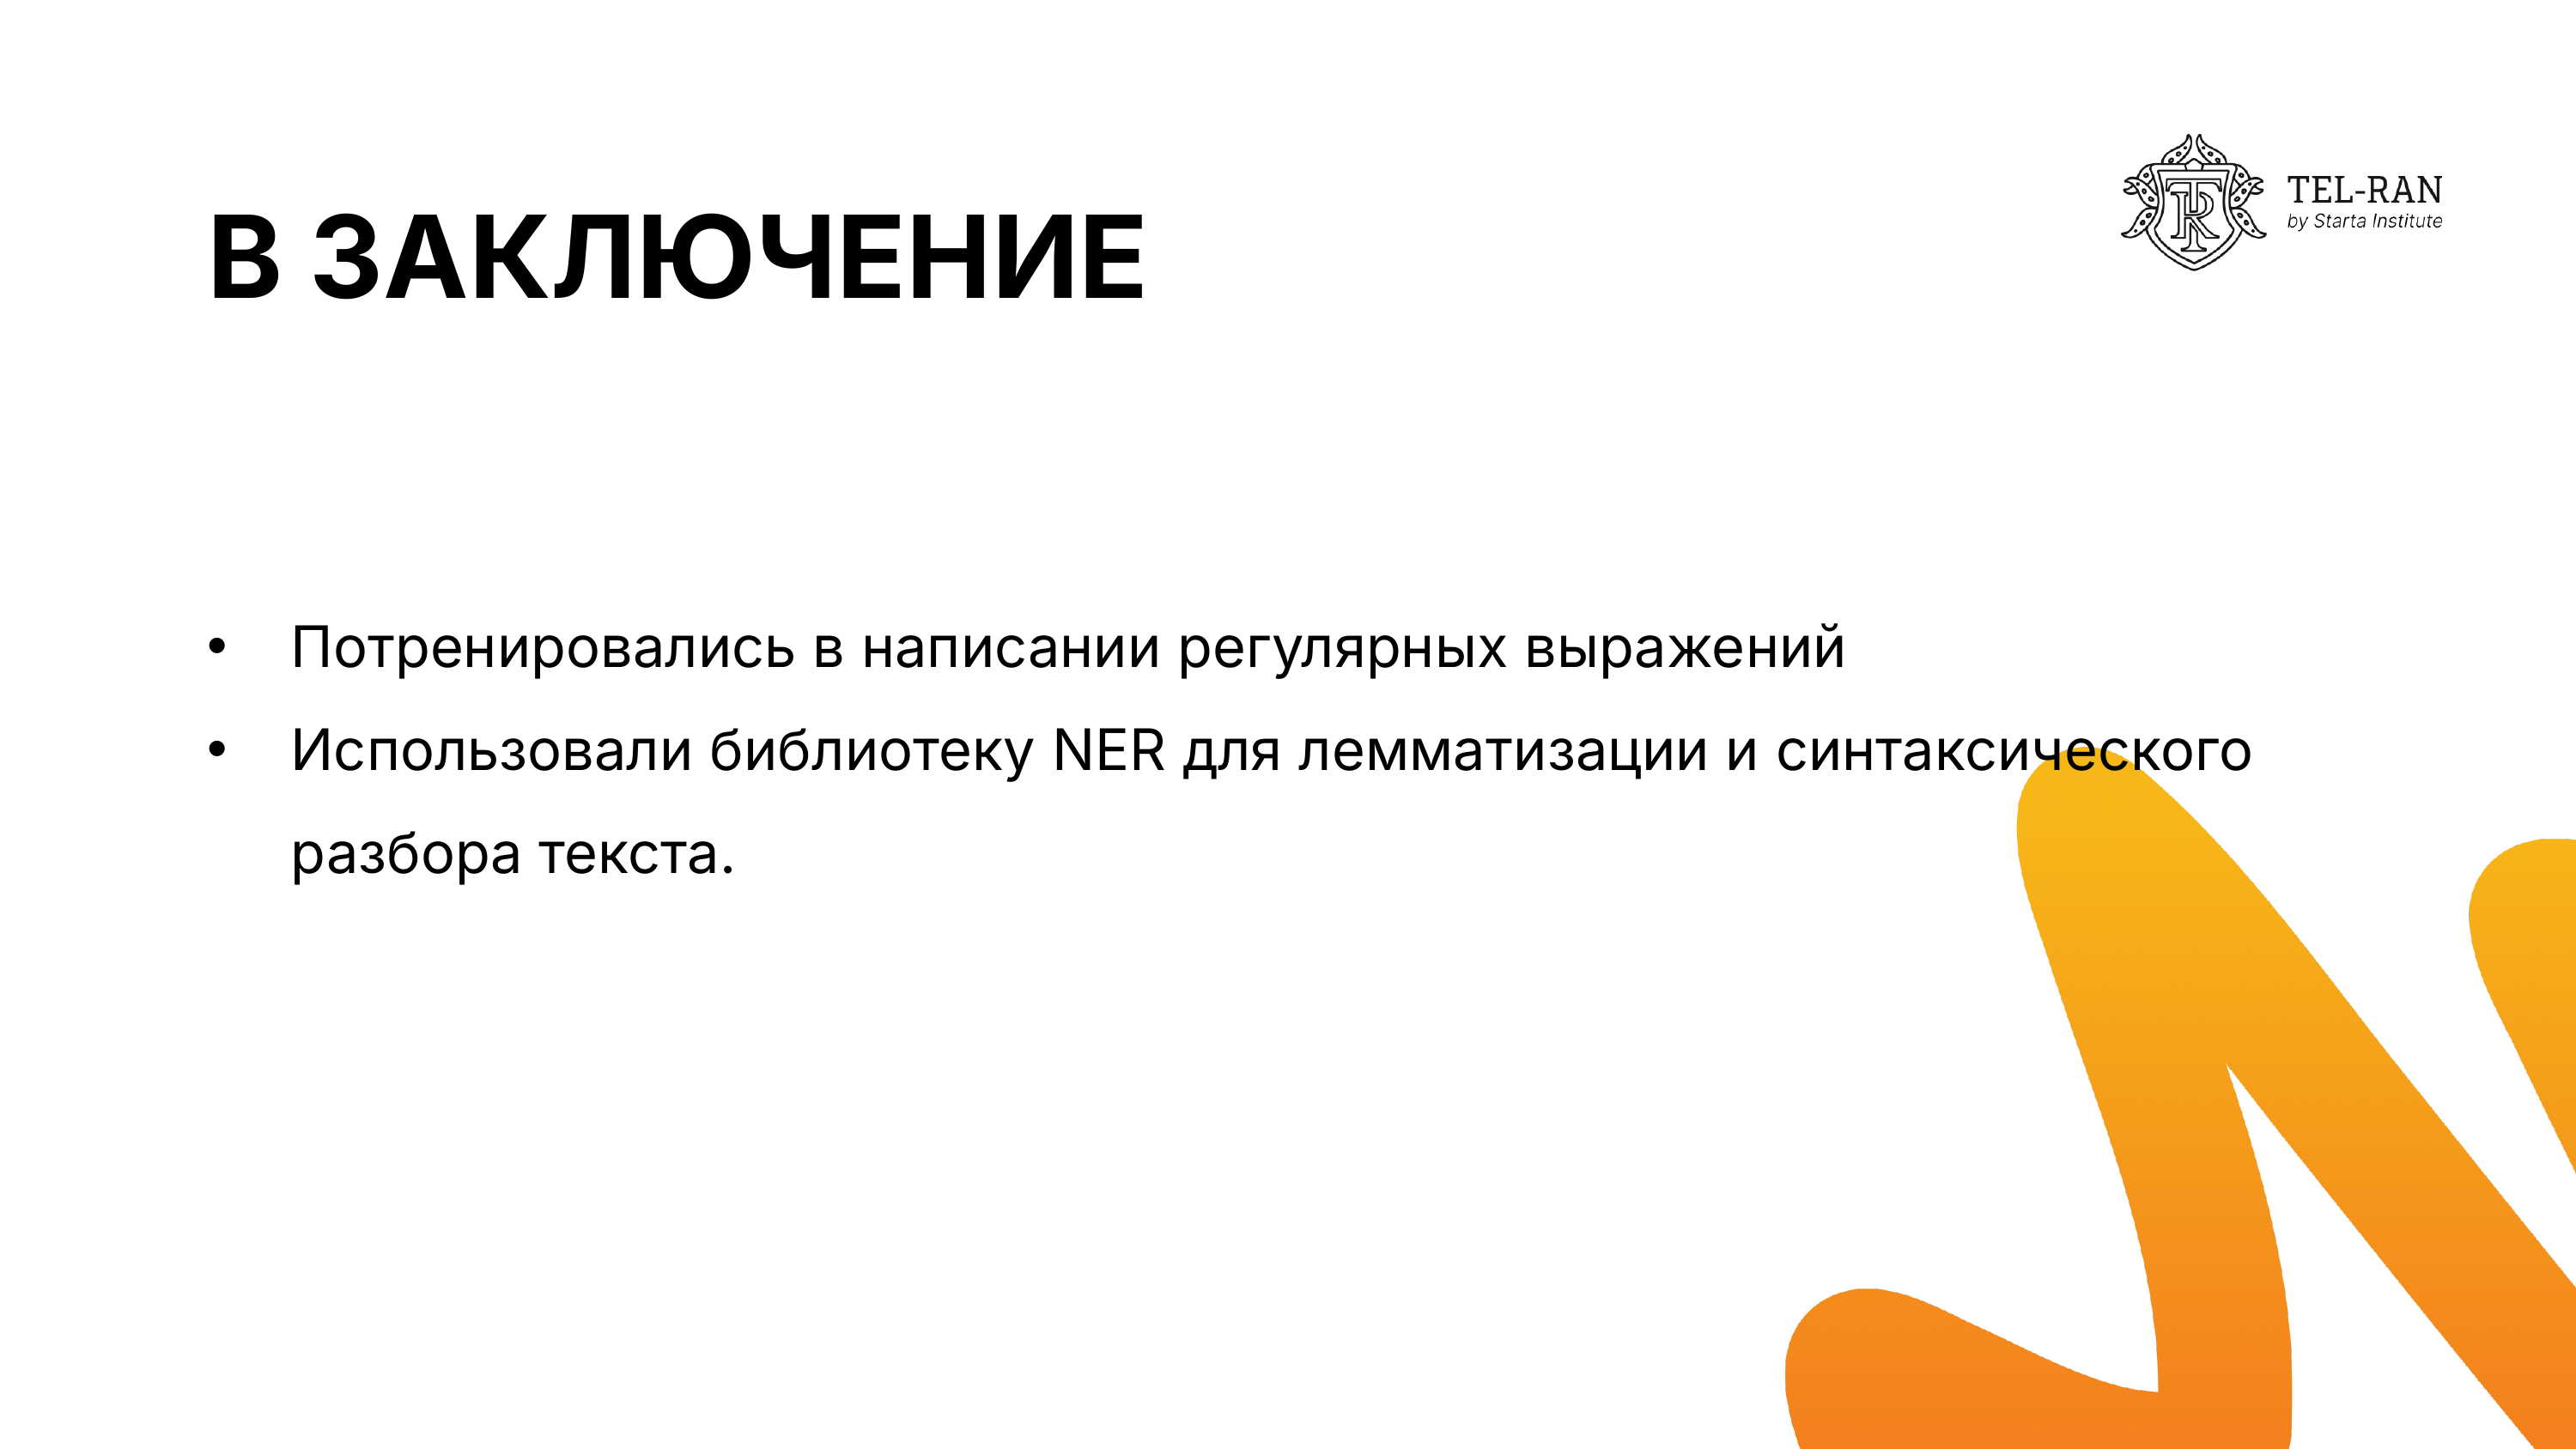

В ЗАКЛЮЧЕНИЕ
Потренировались в написании регулярных выражений
Использовали библиотеку NER для лемматизации и синтаксического разбора текста.